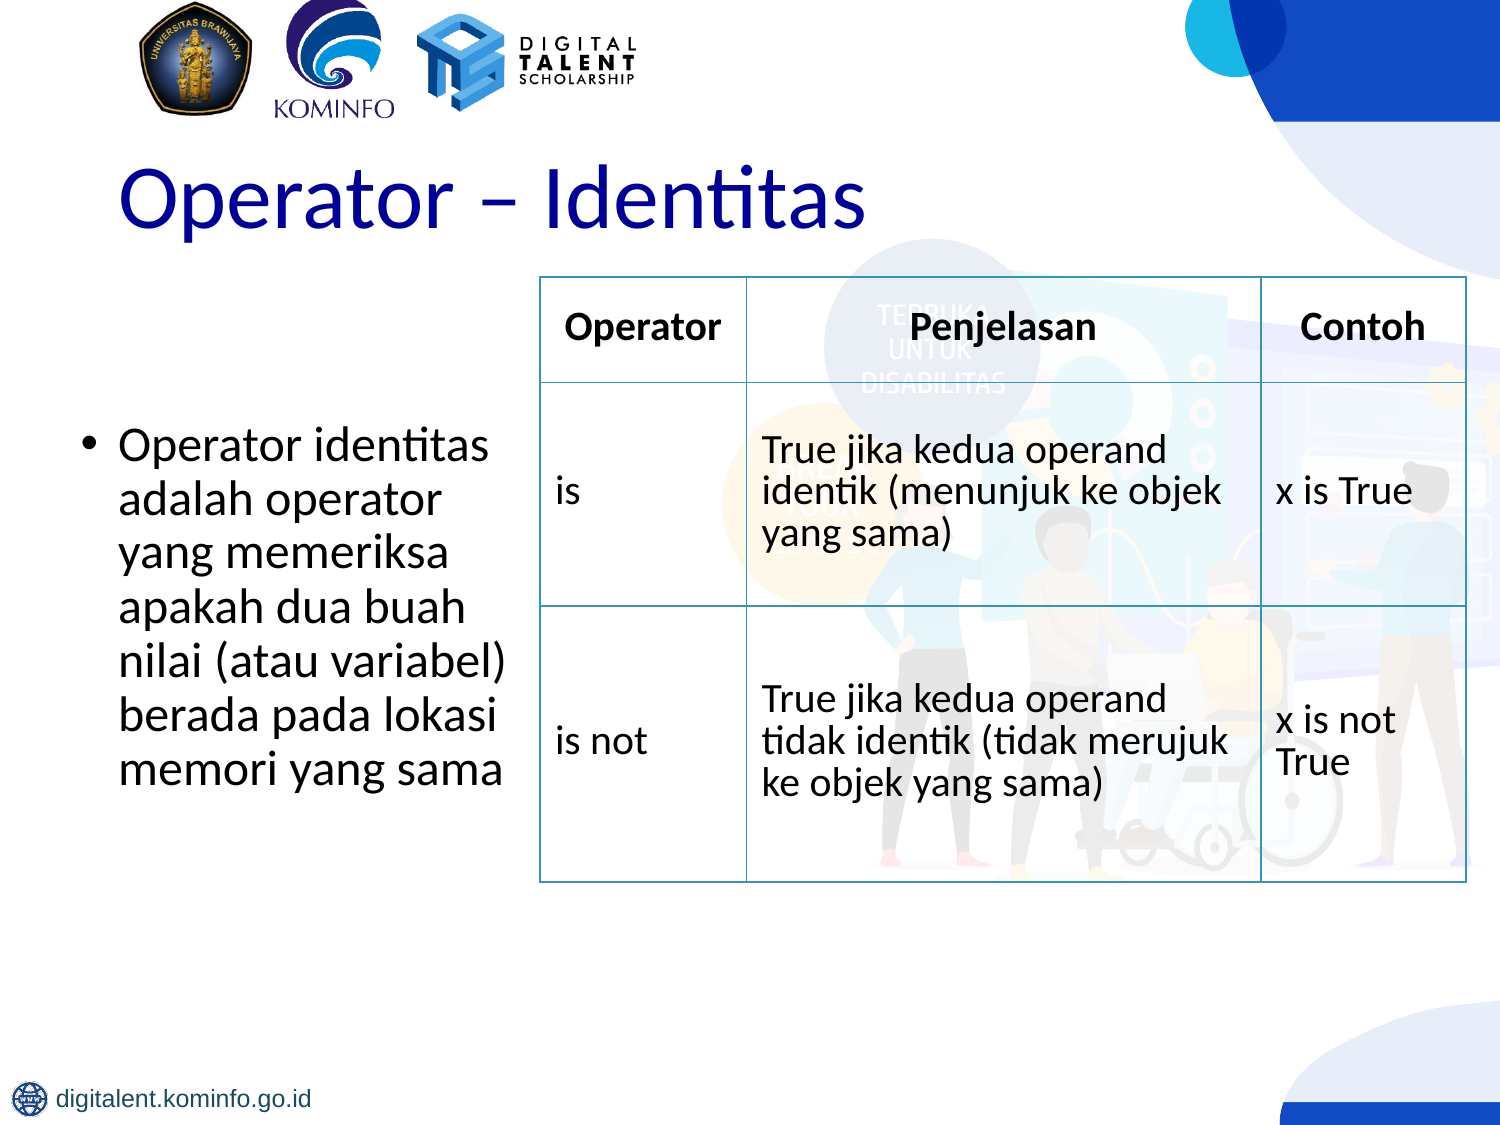

# Operator – Identitas
| Operator | Penjelasan | Contoh |
| --- | --- | --- |
| is | True jika kedua operand identik (menunjuk ke objek yang sama) | x is True |
| is not | True jika kedua operand tidak identik (tidak merujuk ke objek yang sama) | x is not True |
Operator identitas adalah operator yang memeriksa apakah dua buah nilai (atau variabel) berada pada lokasi memori yang sama